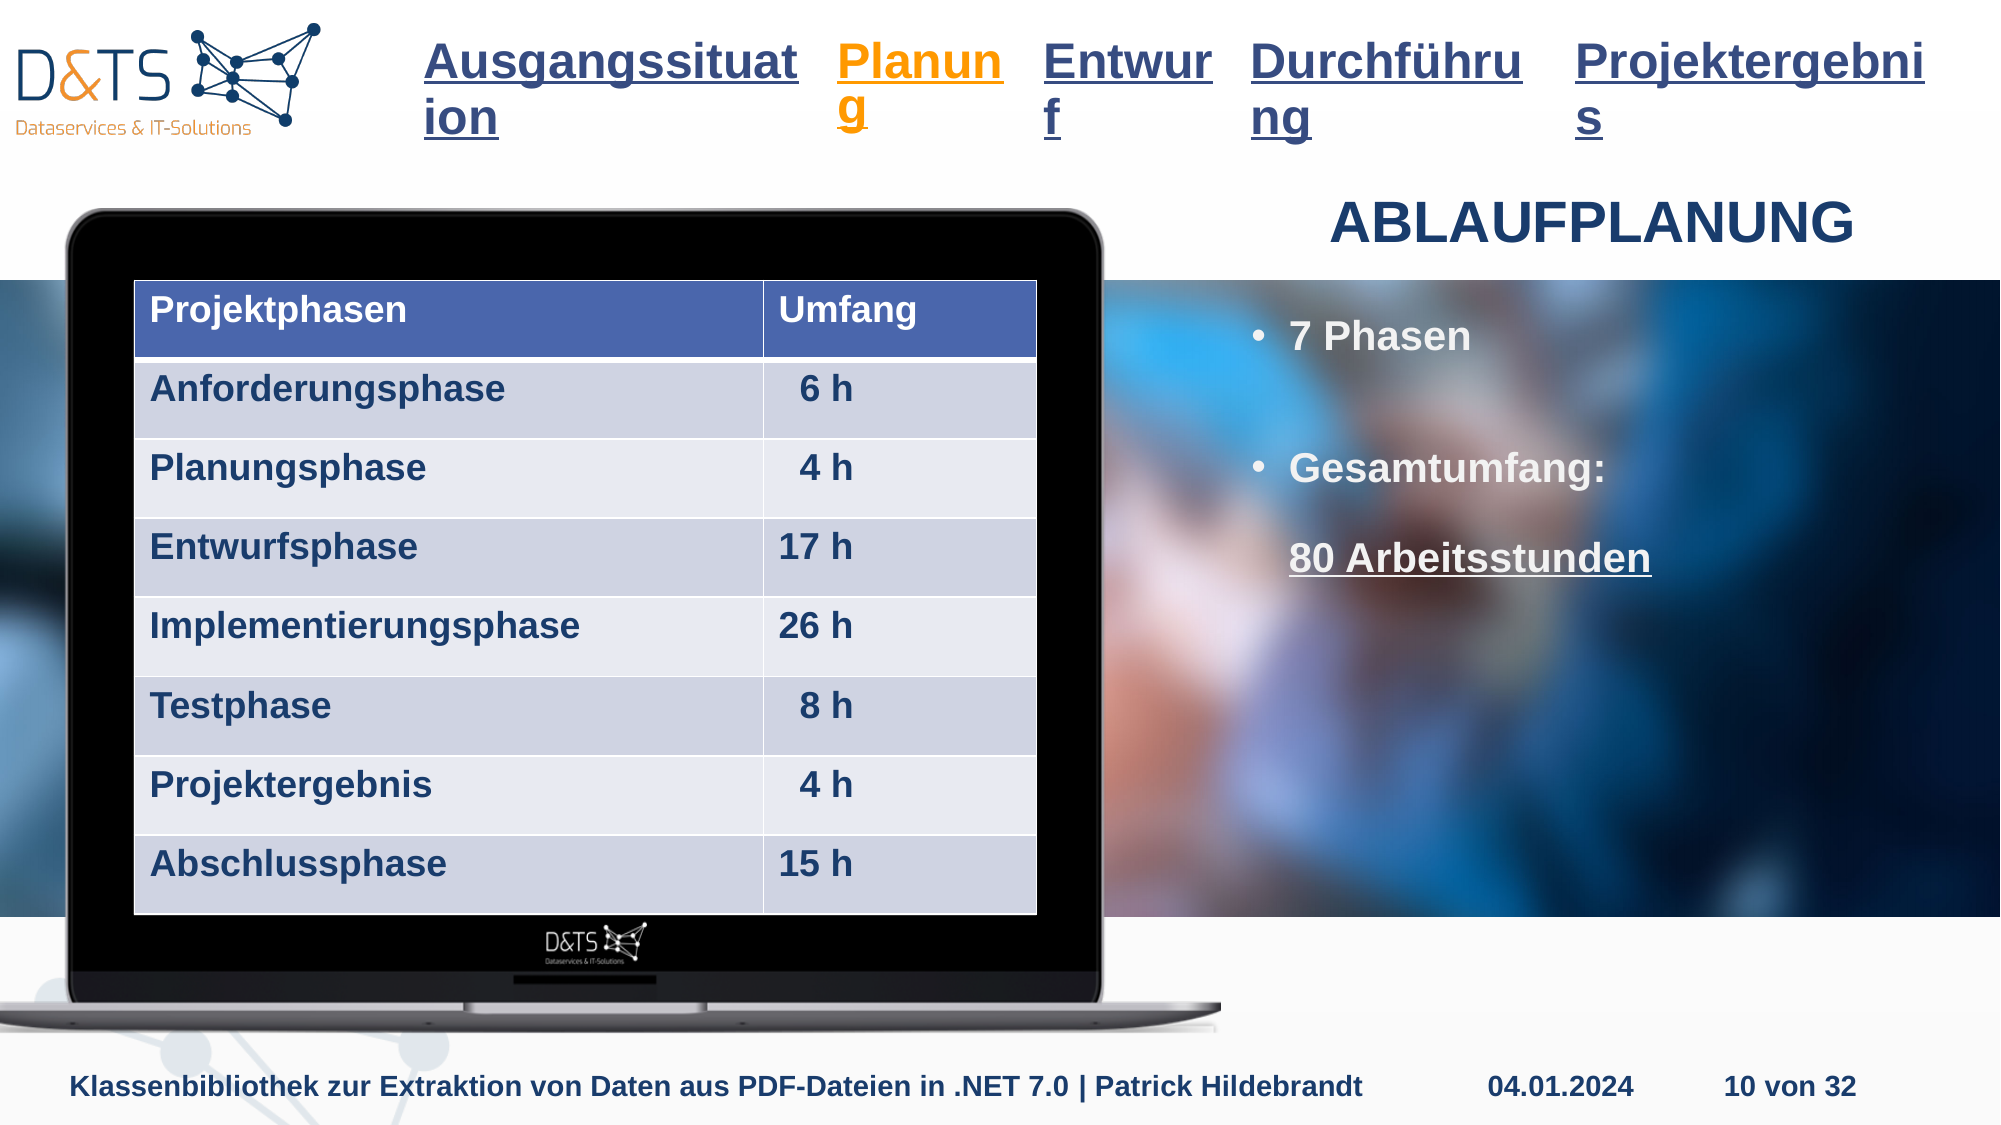

# Ablaufplanung
| Projektphasen | Umfang |
| --- | --- |
| Anforderungsphase | 6 h |
| Planungsphase | 4 h |
| Entwurfsphase | 17 h |
| Implementierungsphase | 26 h |
| Testphase | 8 h |
| Projektergebnis | 4 h |
| Abschlussphase | 15 h |
7 Phasen

Gesamtumfang:
80 Arbeitsstunden
10 von 32
Klassenbibliothek zur Extraktion von Daten aus PDF-Dateien in .NET 7.0 | Patrick Hildebrandt
04.01.2024